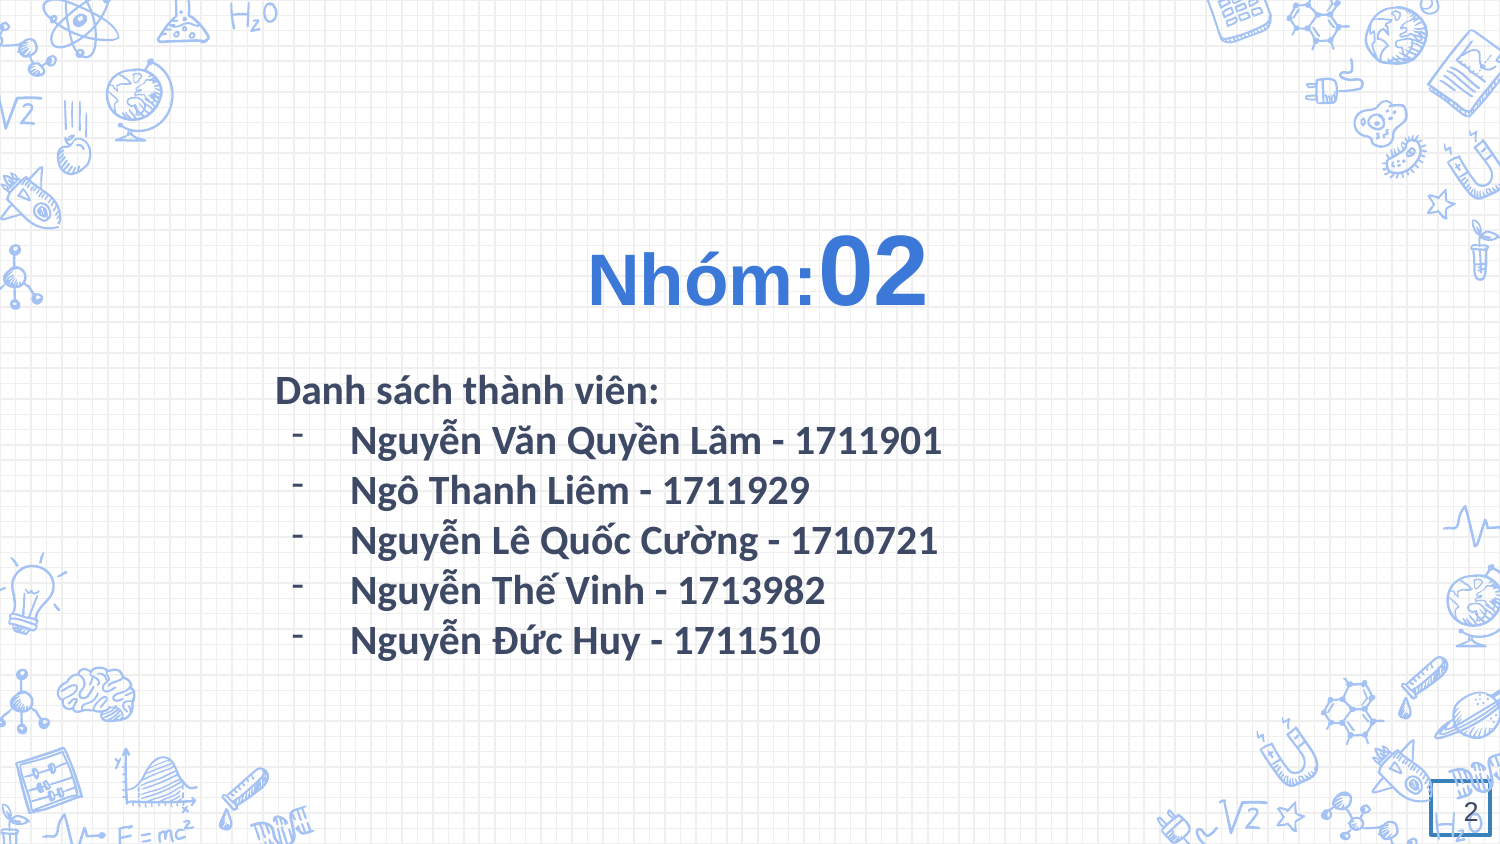

Nhóm:02
Danh sách thành viên:
Nguyễn Văn Quyền Lâm - 1711901
Ngô Thanh Liêm - 1711929
Nguyễn Lê Quốc Cường - 1710721
Nguyễn Thế Vinh - 1713982
Nguyễn Đức Huy - 1711510

2